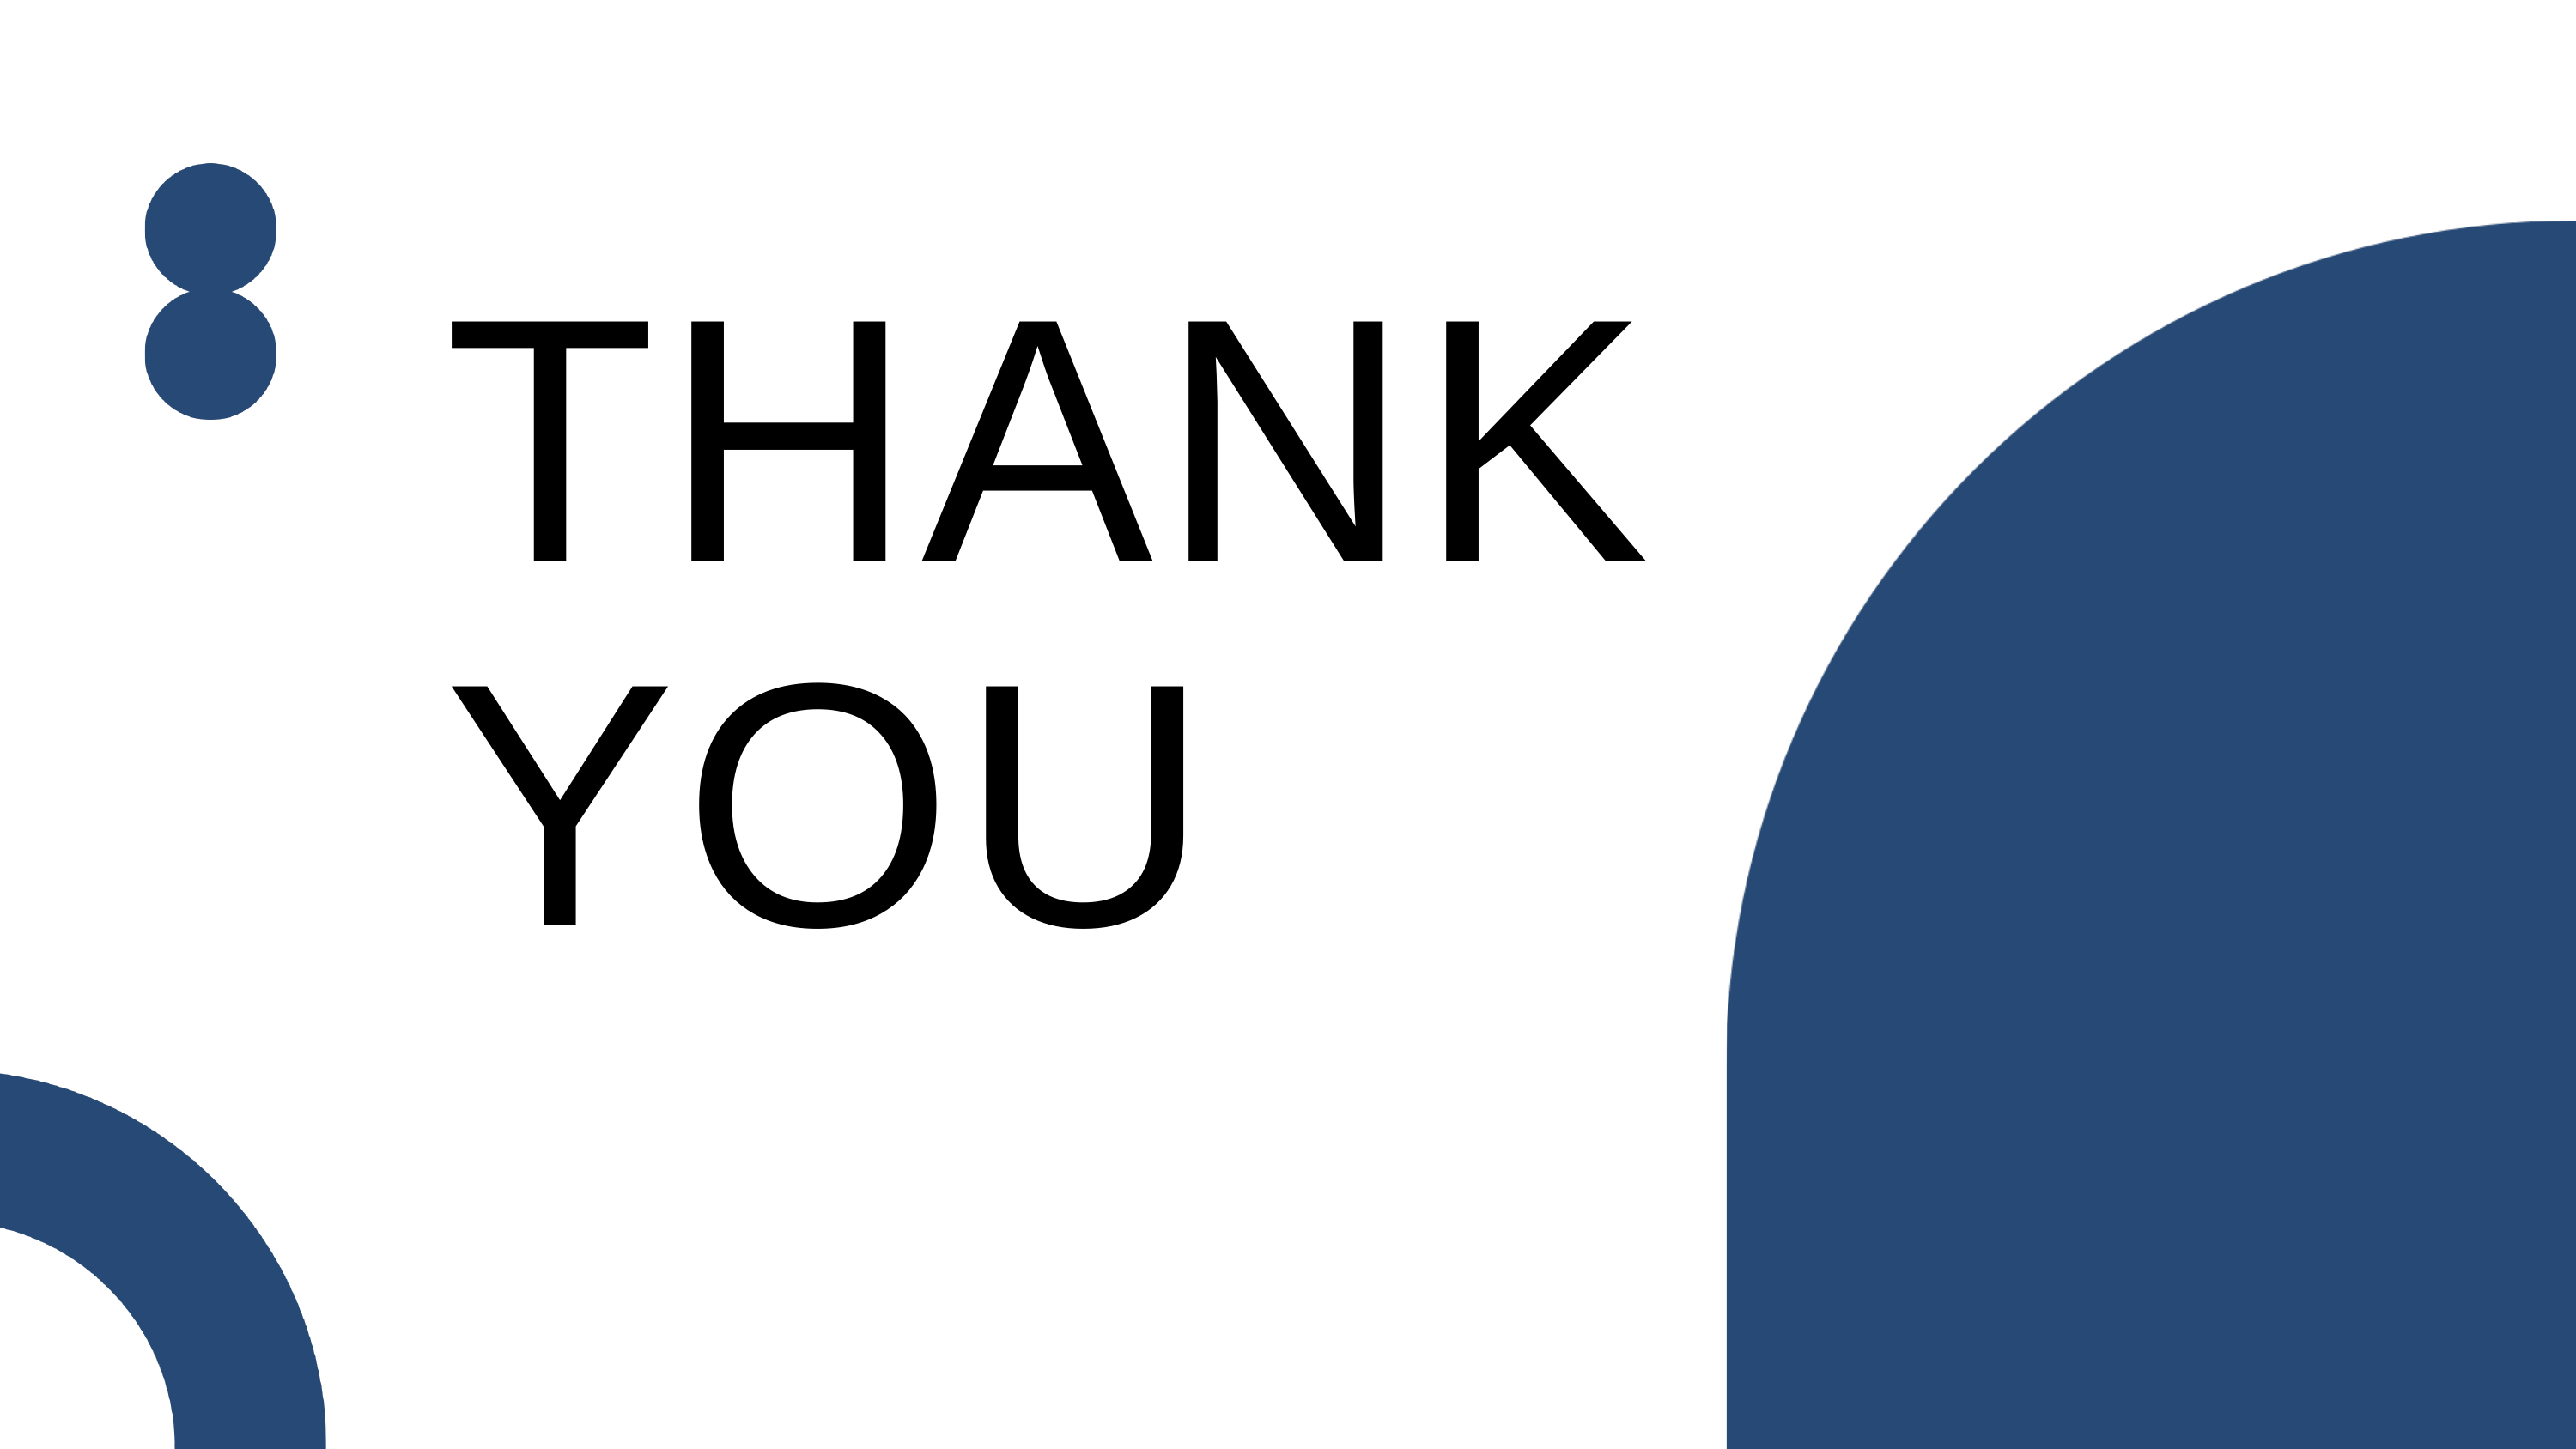

THANK
YOU
Calle Cualquiera 123, Cualquier Lugar